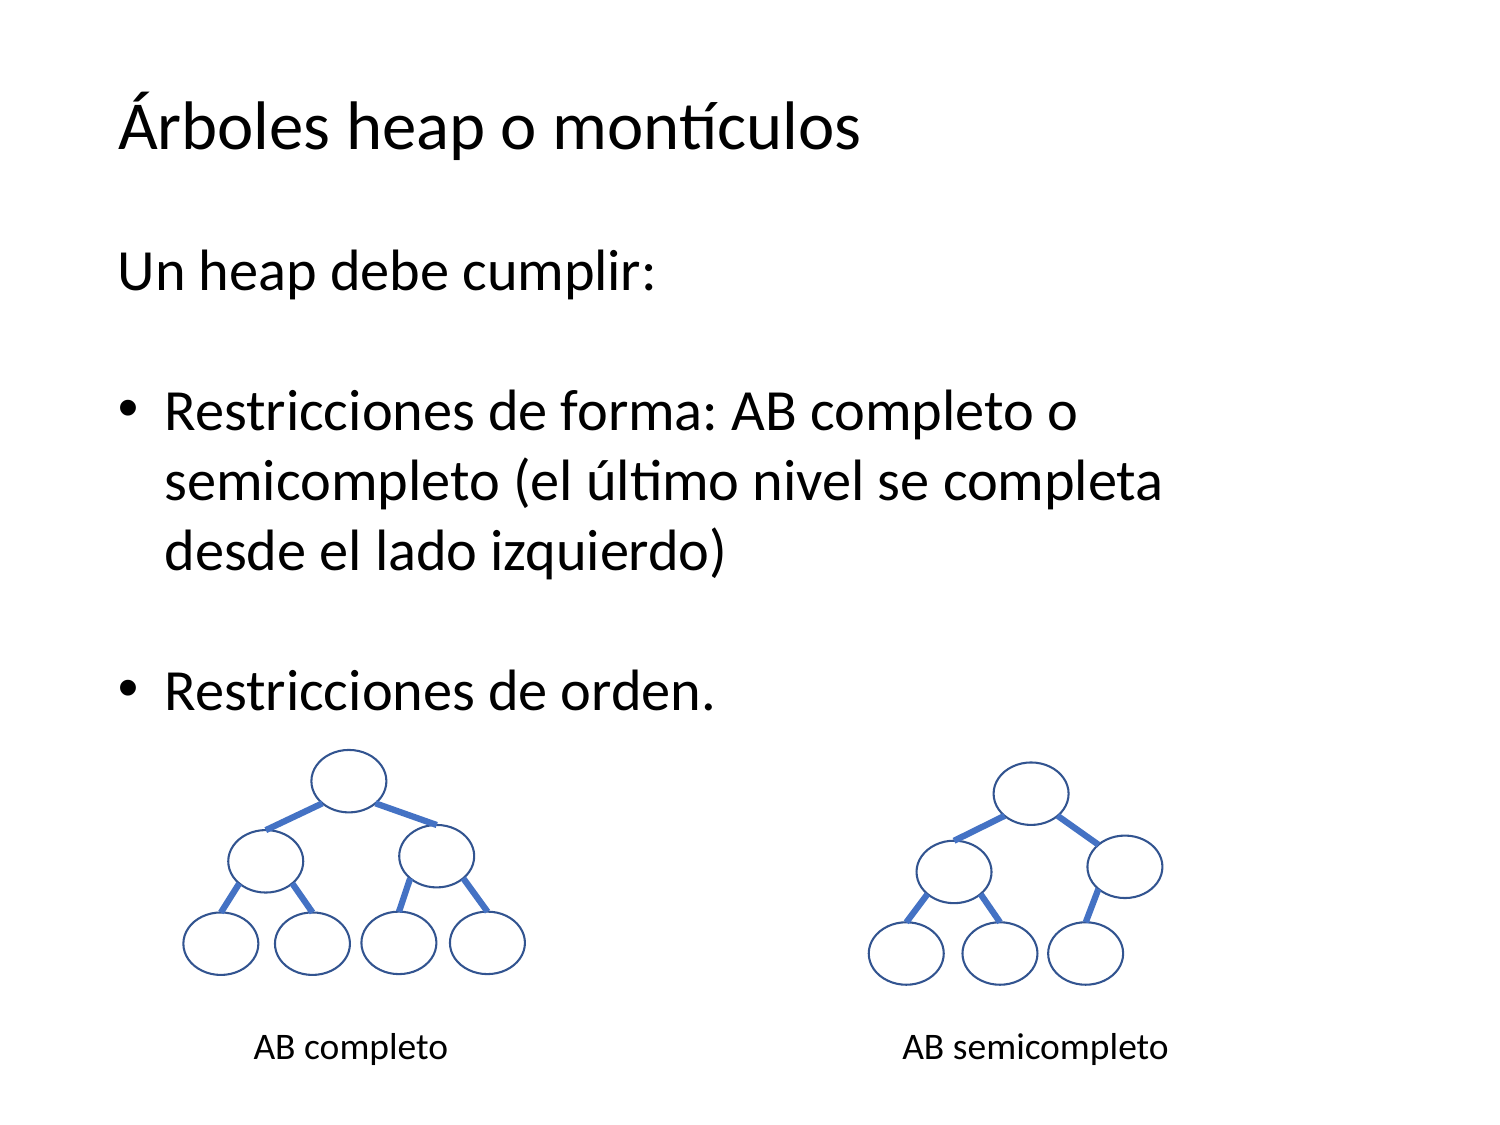

# Árboles heap o montículos
Un heap debe cumplir:

Restricciones de forma: AB completo o semicompleto (el último nivel se completa desde el lado izquierdo)

Restricciones de orden.

AB completo
AB semicompleto